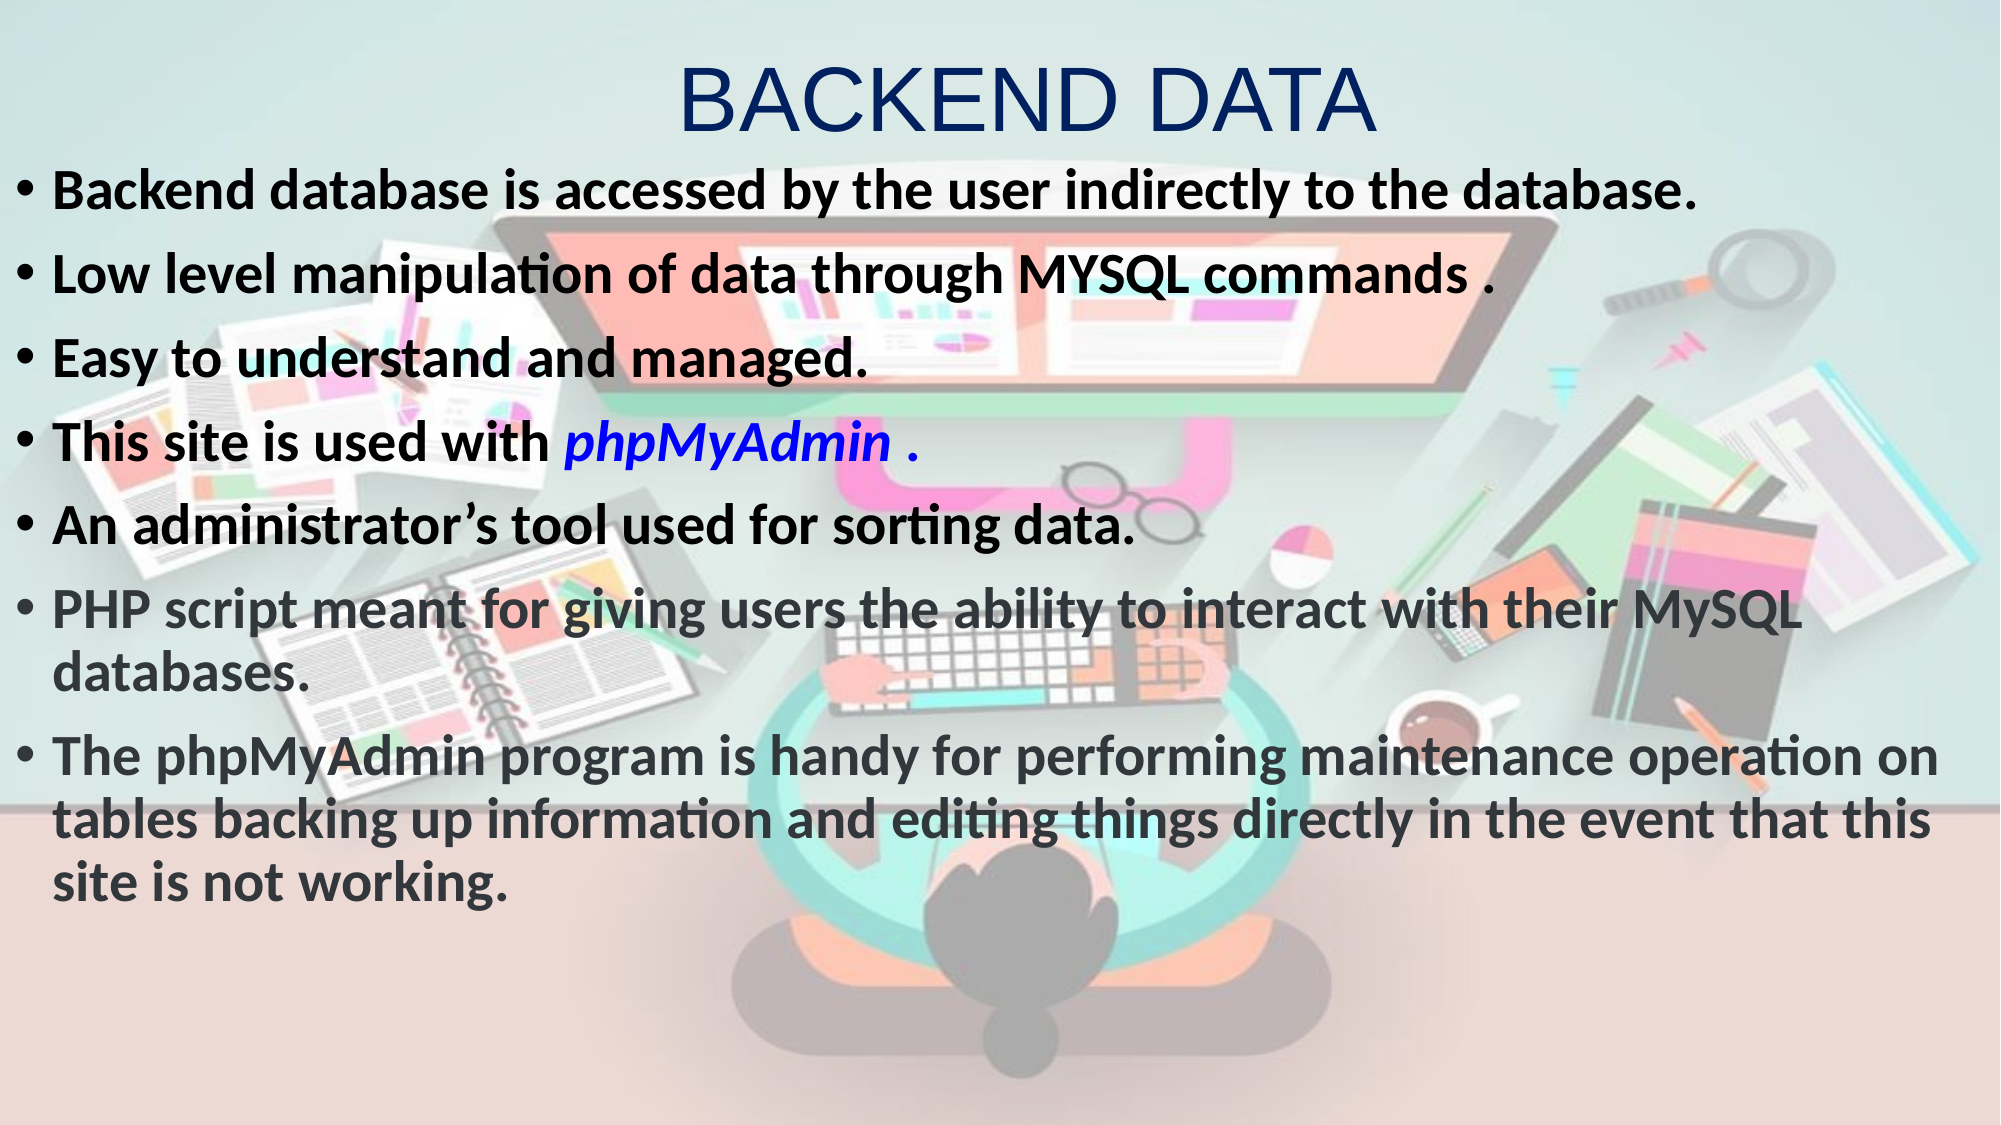

# BACKEND DATA
Backend database is accessed by the user indirectly to the database.
Low level manipulation of data through MYSQL commands .
Easy to understand and managed.
This site is used with phpMyAdmin .
An administrator’s tool used for sorting data.
PHP script meant for giving users the ability to interact with their MySQL databases.
The phpMyAdmin program is handy for performing maintenance operation on tables backing up information and editing things directly in the event that this site is not working.